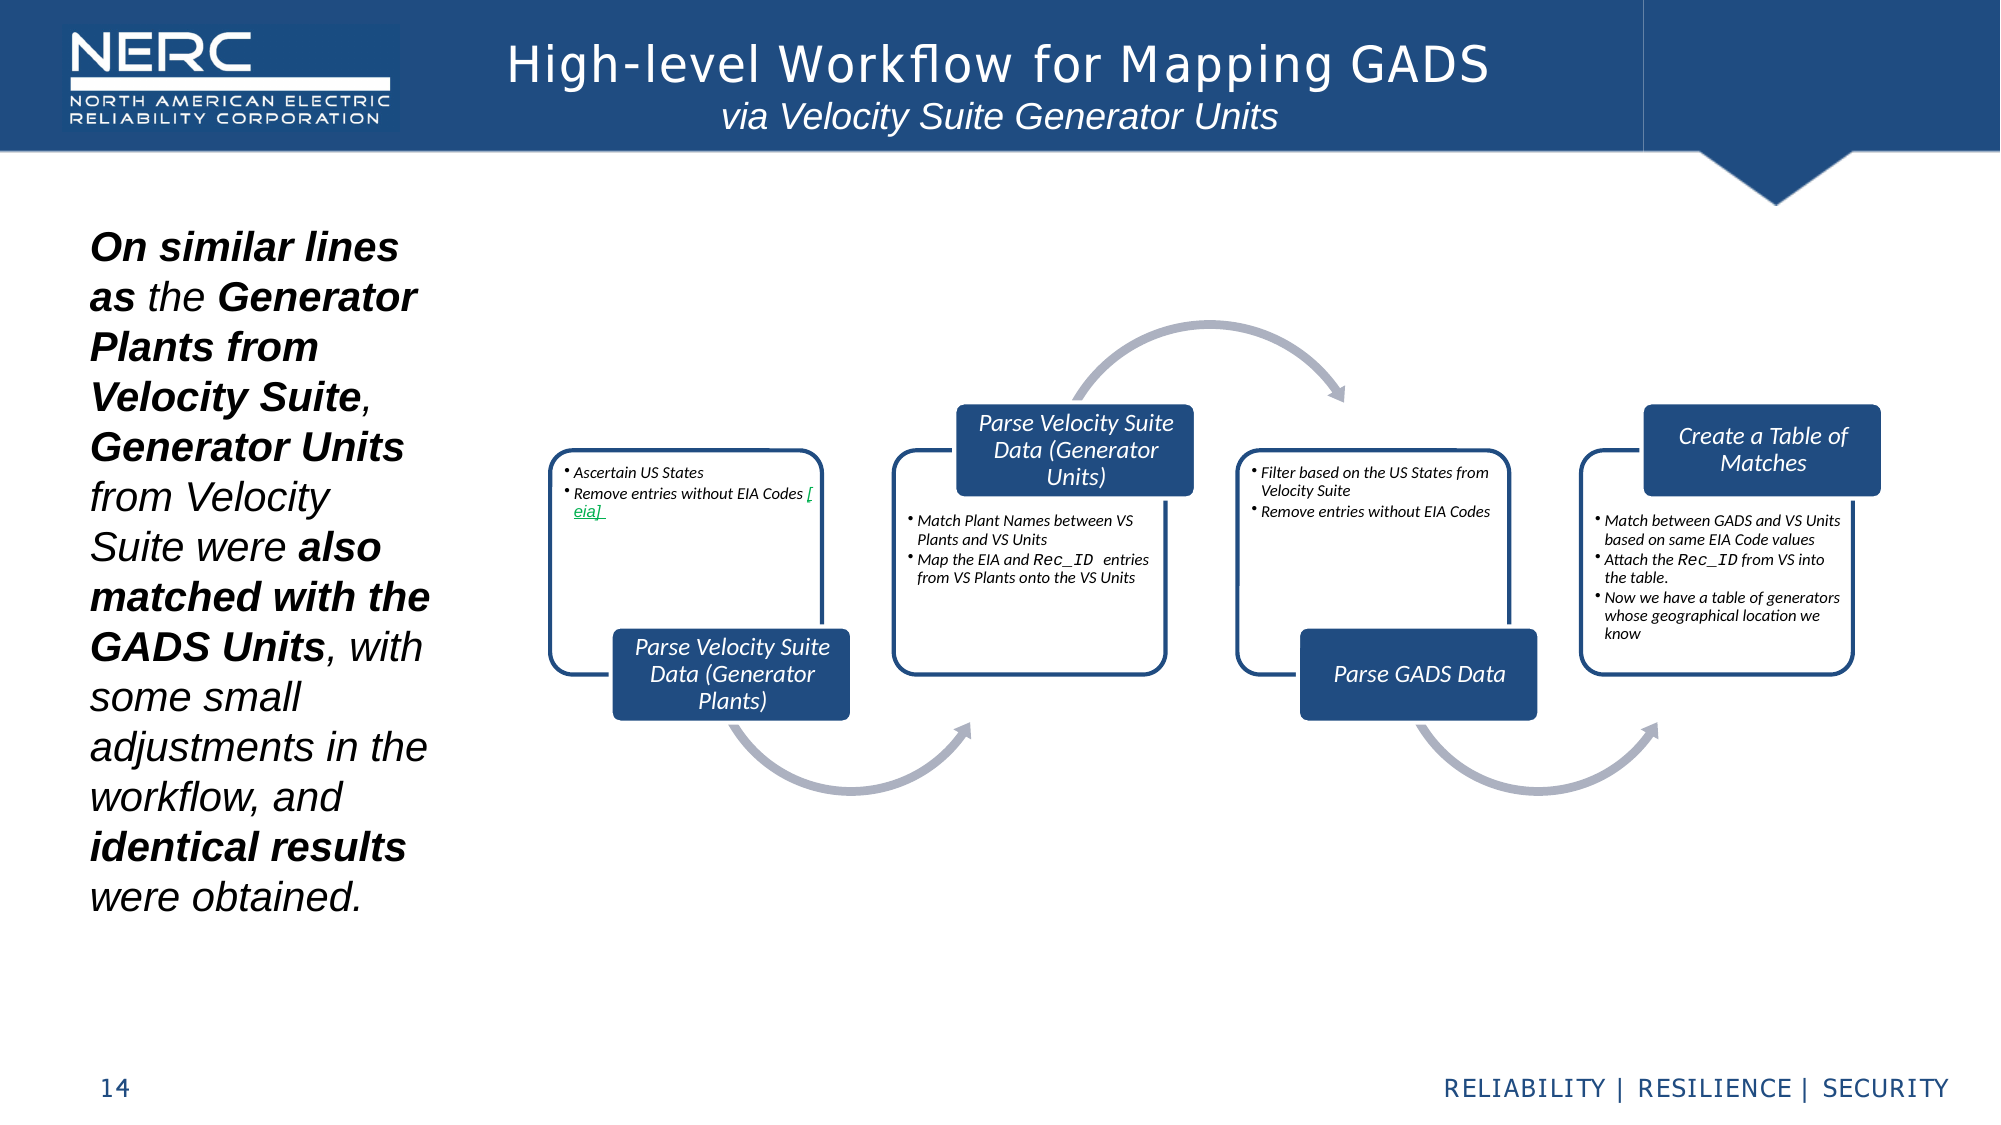

High-level Workflow for Mapping GADS
via Velocity Suite Generator Units

Ascertain US States
Remove entries without EIA Codes [eia]
Parse Velocity Suite Data (Generator Plants)
Match Plant Names between VS Plants and VS Units
Map the EIA and Rec_ID entries from VS Plants onto the VS Units
Parse Velocity Suite Data (Generator Units)
Filter based on the US States from Velocity Suite
Remove entries without EIA Codes
Parse GADS Data
Match between GADS and VS Units based on same EIA Code values
Attach the Rec_ID from VS into the table.
Now we have a table of generators whose geographical location we know
Create a Table of Matches
On similar lines as the Generator Plants from Velocity Suite, Generator Units from Velocity Suite were also matched with the GADS Units, with some small adjustments in the workflow, and identical results were obtained.